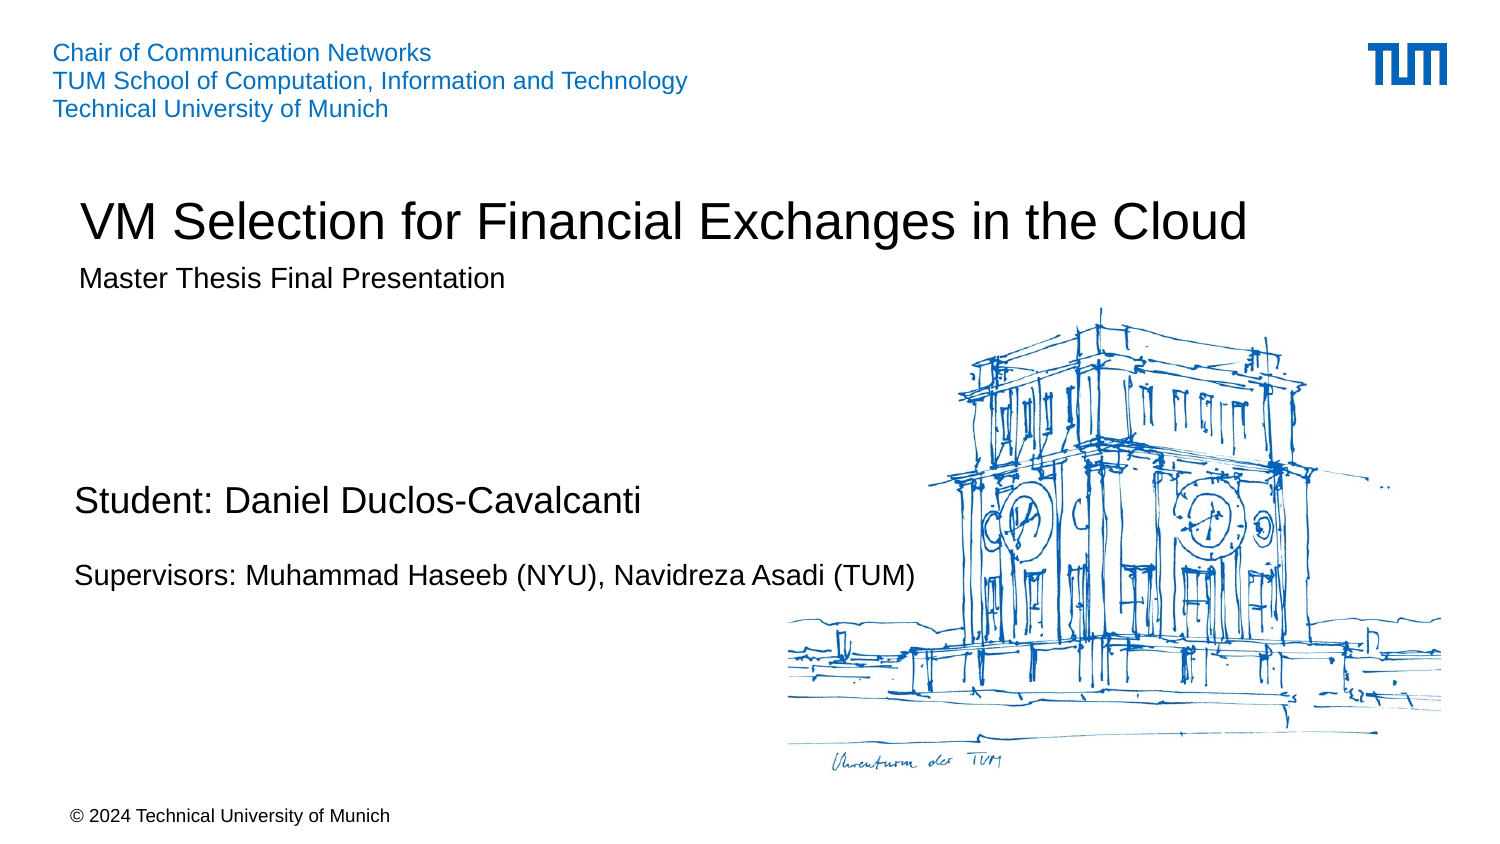

VM Selection for Financial Exchanges in the Cloud
Master Thesis Final Presentation

Student: Daniel Duclos-Cavalcanti
Supervisors: Muhammad Haseeb (NYU), Navidreza Asadi (TUM)